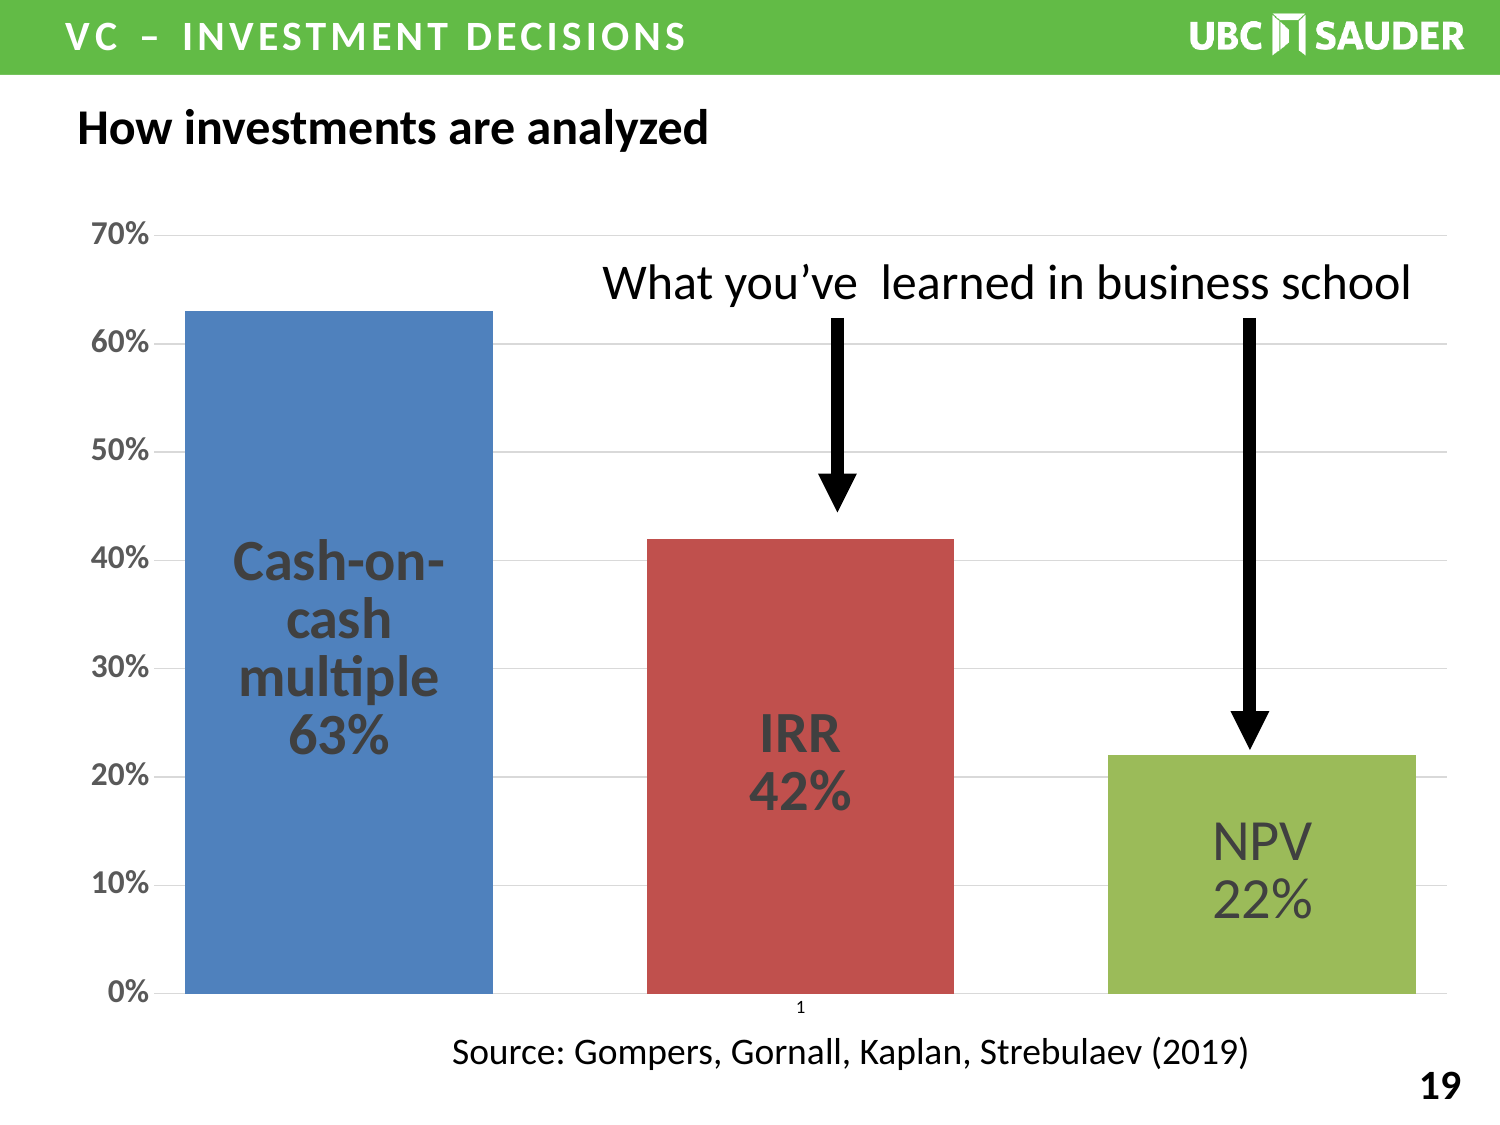

# How investments are analyzed

### Chart

| Category | Cash-on-cash multiple | IRR | NPV |
|---|---|---|---|
What you’ve  learned in business school
Source: Gompers, Gornall, Kaplan, Strebulaev (2019)